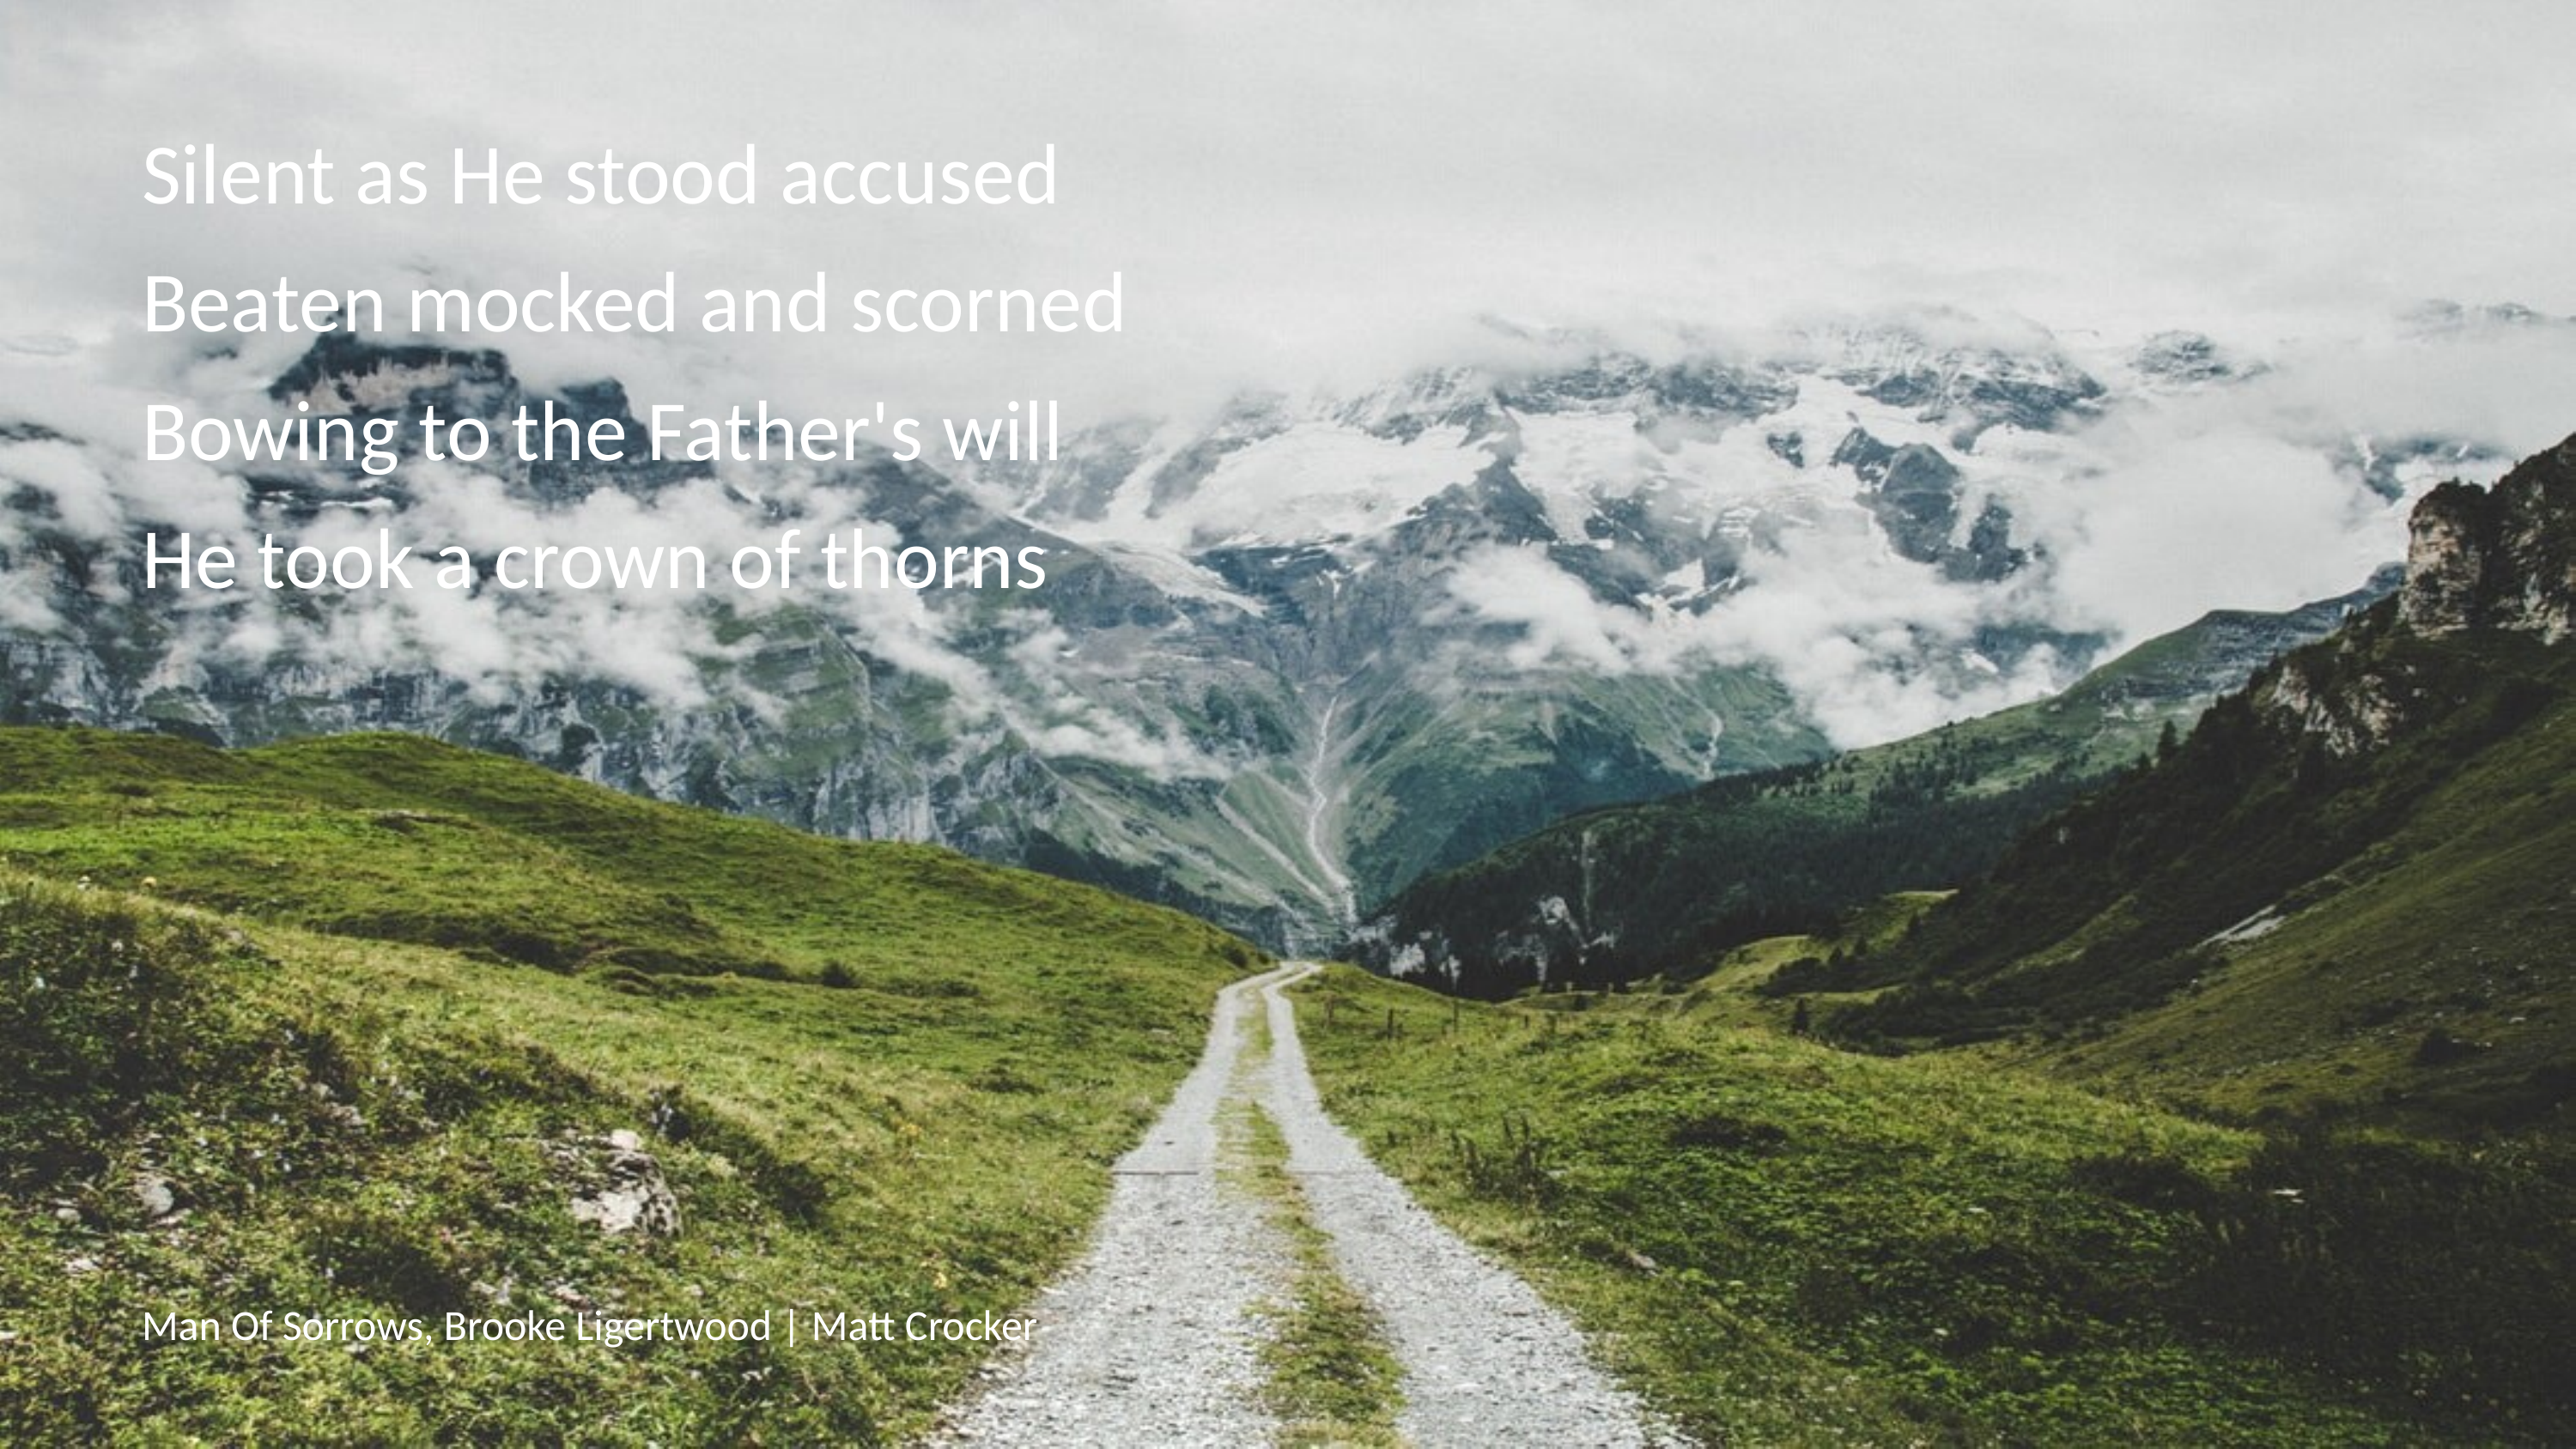

Silent as He stood accused
Beaten mocked and scorned
Bowing to the Father's will
He took a crown of thorns

# Man Of Sorrows, Brooke Ligertwood | Matt Crocker